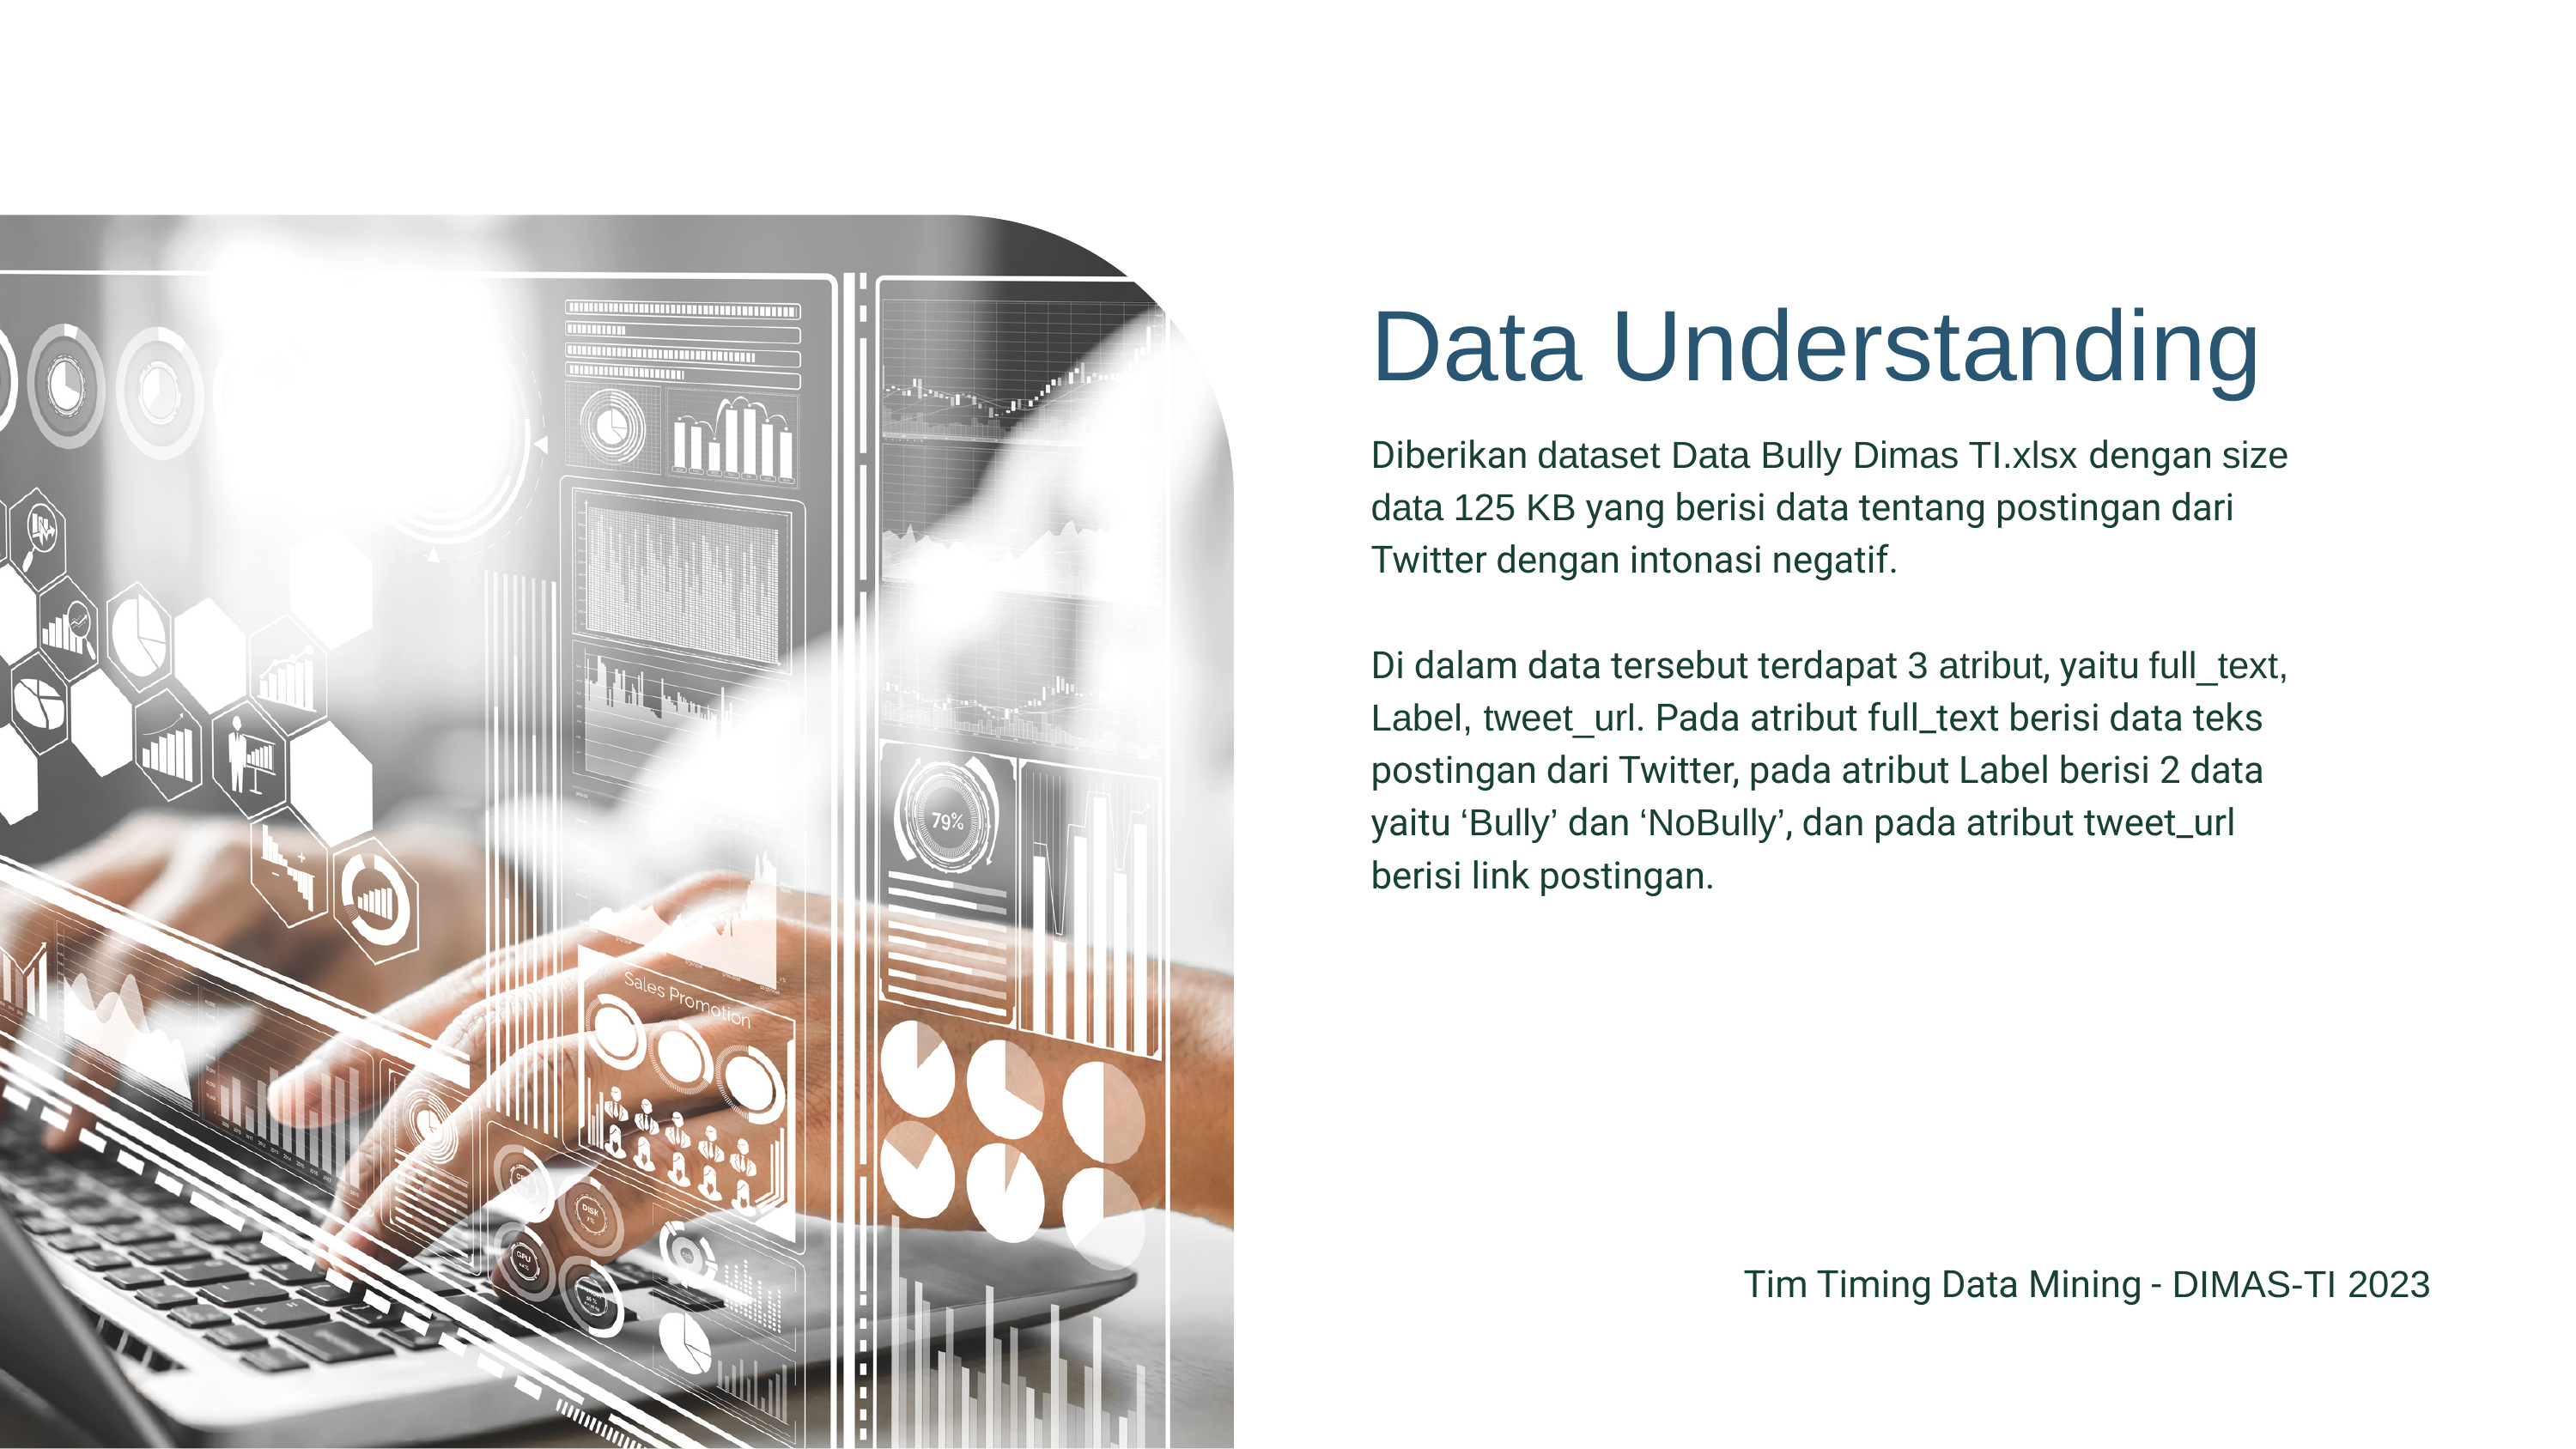

Data Understanding
Diberikan dataset Data Bully Dimas TI.xlsx dengan size data 125 KB yang berisi data tentang postingan dari Twitter dengan intonasi negatif.

Di dalam data tersebut terdapat 3 atribut, yaitu full_text, Label, tweet_url. Pada atribut full_text berisi data teks postingan dari Twitter, pada atribut Label berisi 2 data yaitu ‘Bully’ dan ‘NoBully’, dan pada atribut tweet_url berisi link postingan.
Tim Timing Data Mining - DIMAS-TI 2023